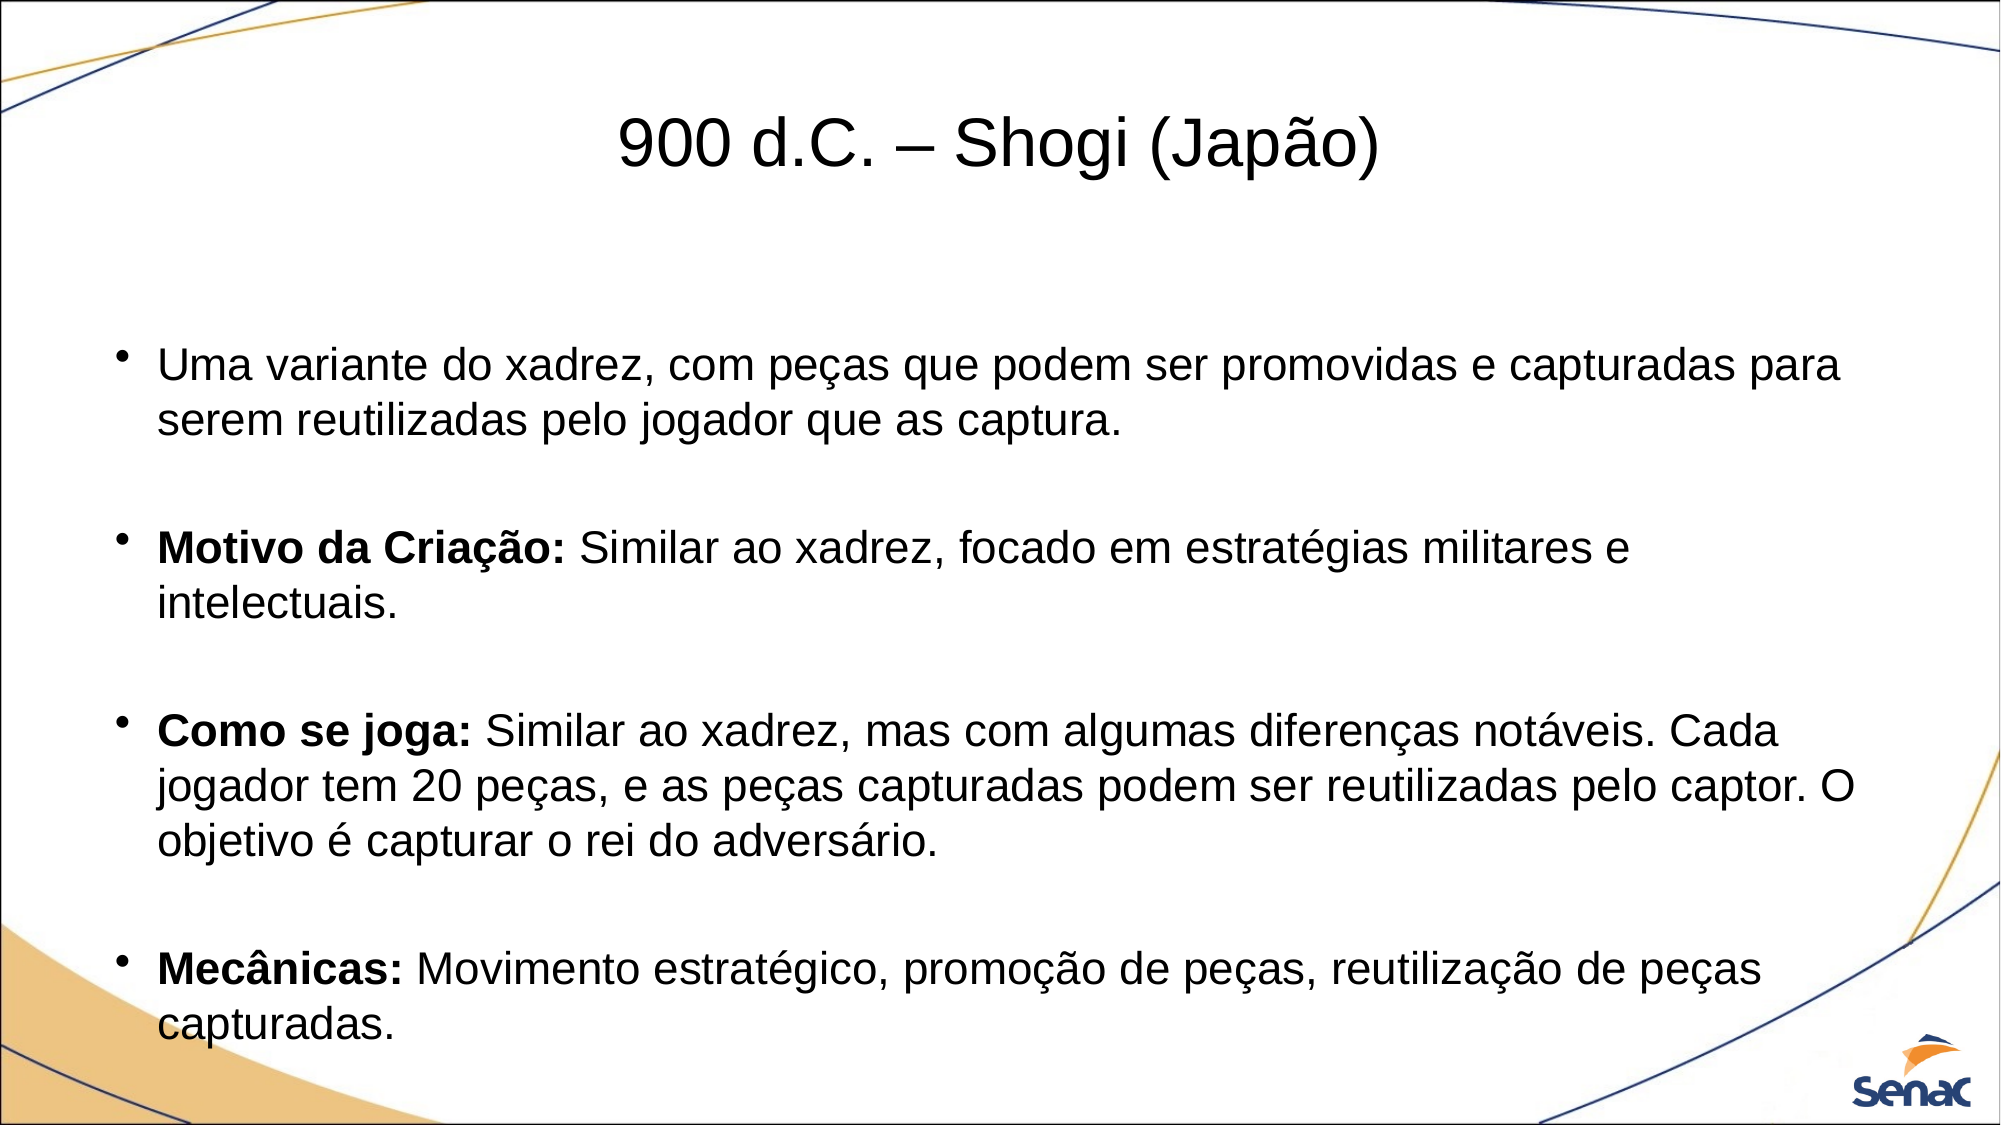

# 900 d.C. – Shogi (Japão)

Uma variante do xadrez, com peças que podem ser promovidas e capturadas para serem reutilizadas pelo jogador que as captura.

Motivo da Criação: Similar ao xadrez, focado em estratégias militares e intelectuais.

Como se joga: Similar ao xadrez, mas com algumas diferenças notáveis. Cada jogador tem 20 peças, e as peças capturadas podem ser reutilizadas pelo captor. O objetivo é capturar o rei do adversário.

Mecânicas: Movimento estratégico, promoção de peças, reutilização de peças capturadas.